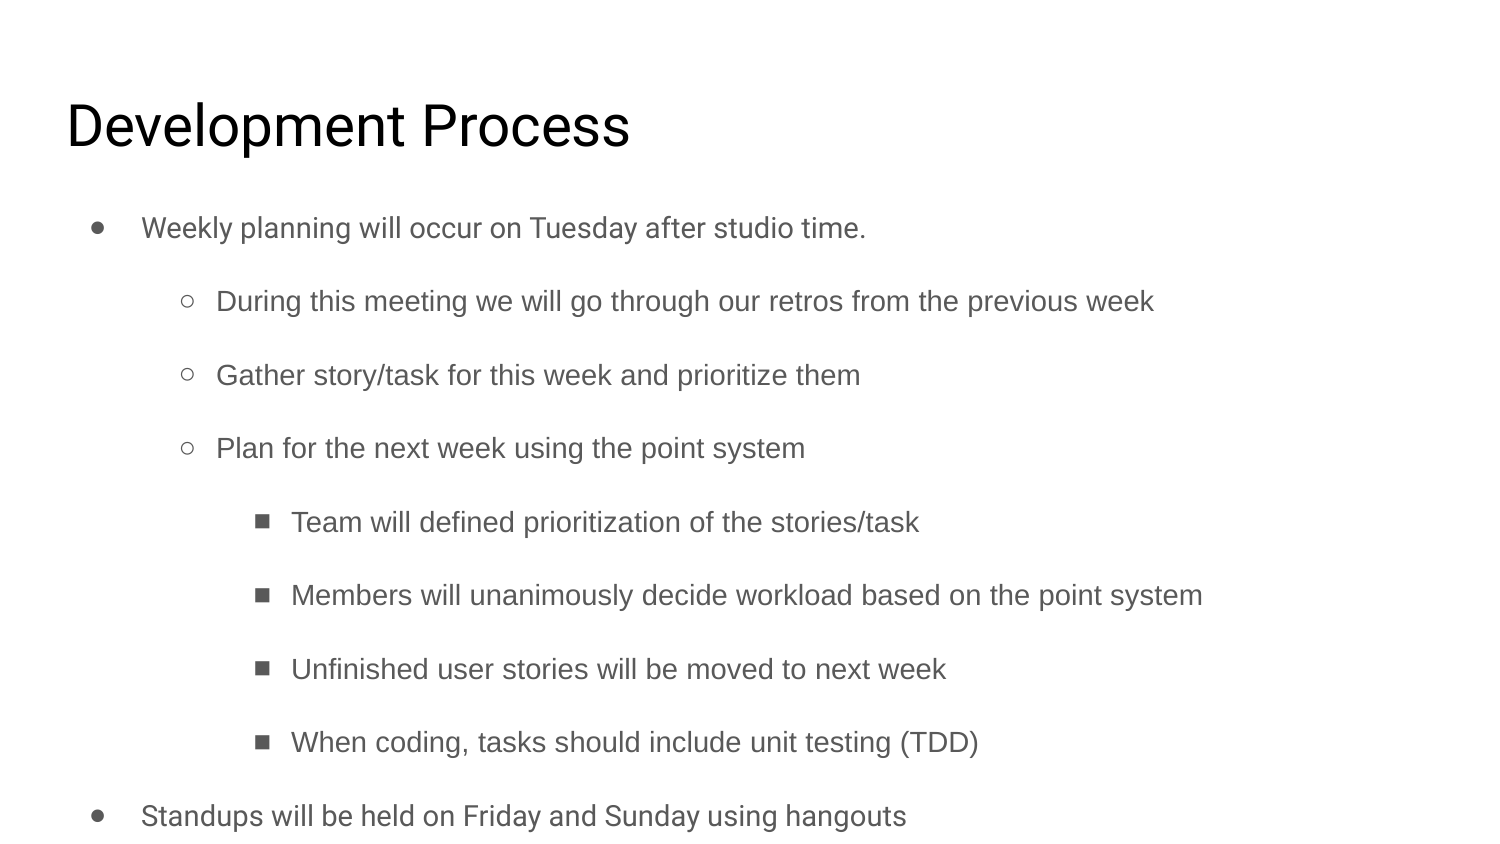

# Development Process
Weekly planning will occur on Tuesday after studio time.
During this meeting we will go through our retros from the previous week
Gather story/task for this week and prioritize them
Plan for the next week using the point system
Team will defined prioritization of the stories/task
Members will unanimously decide workload based on the point system
Unfinished user stories will be moved to next week
When coding, tasks should include unit testing (TDD)
Standups will be held on Friday and Sunday using hangouts
Go around everyone to see if they have issues and progress on weekly tasks
Sunday will also be used for gathering artifacts for the week and sharing weekly status
Each Sprint will last a week from (eg. Tuesday to Monday).